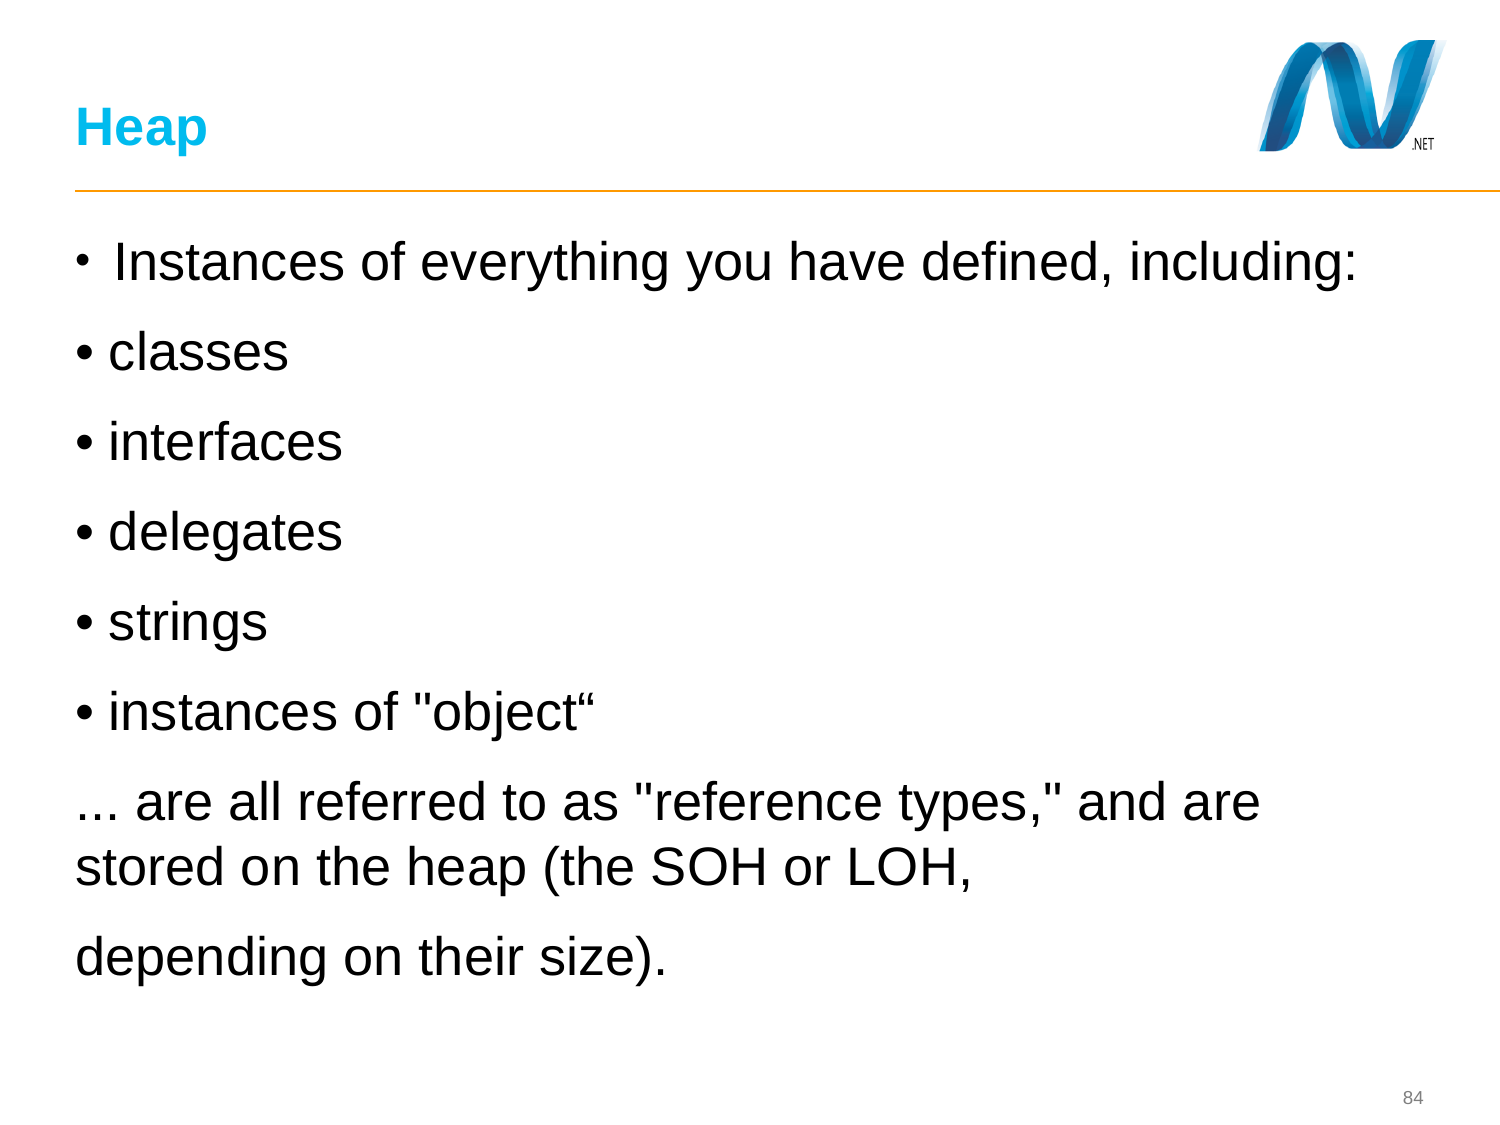

# Heap
Instances of everything you have defined, including:
• classes
• interfaces
• delegates
• strings
• instances of "object“
... are all referred to as "reference types," and are stored on the heap (the SOH or LOH,
depending on their size).